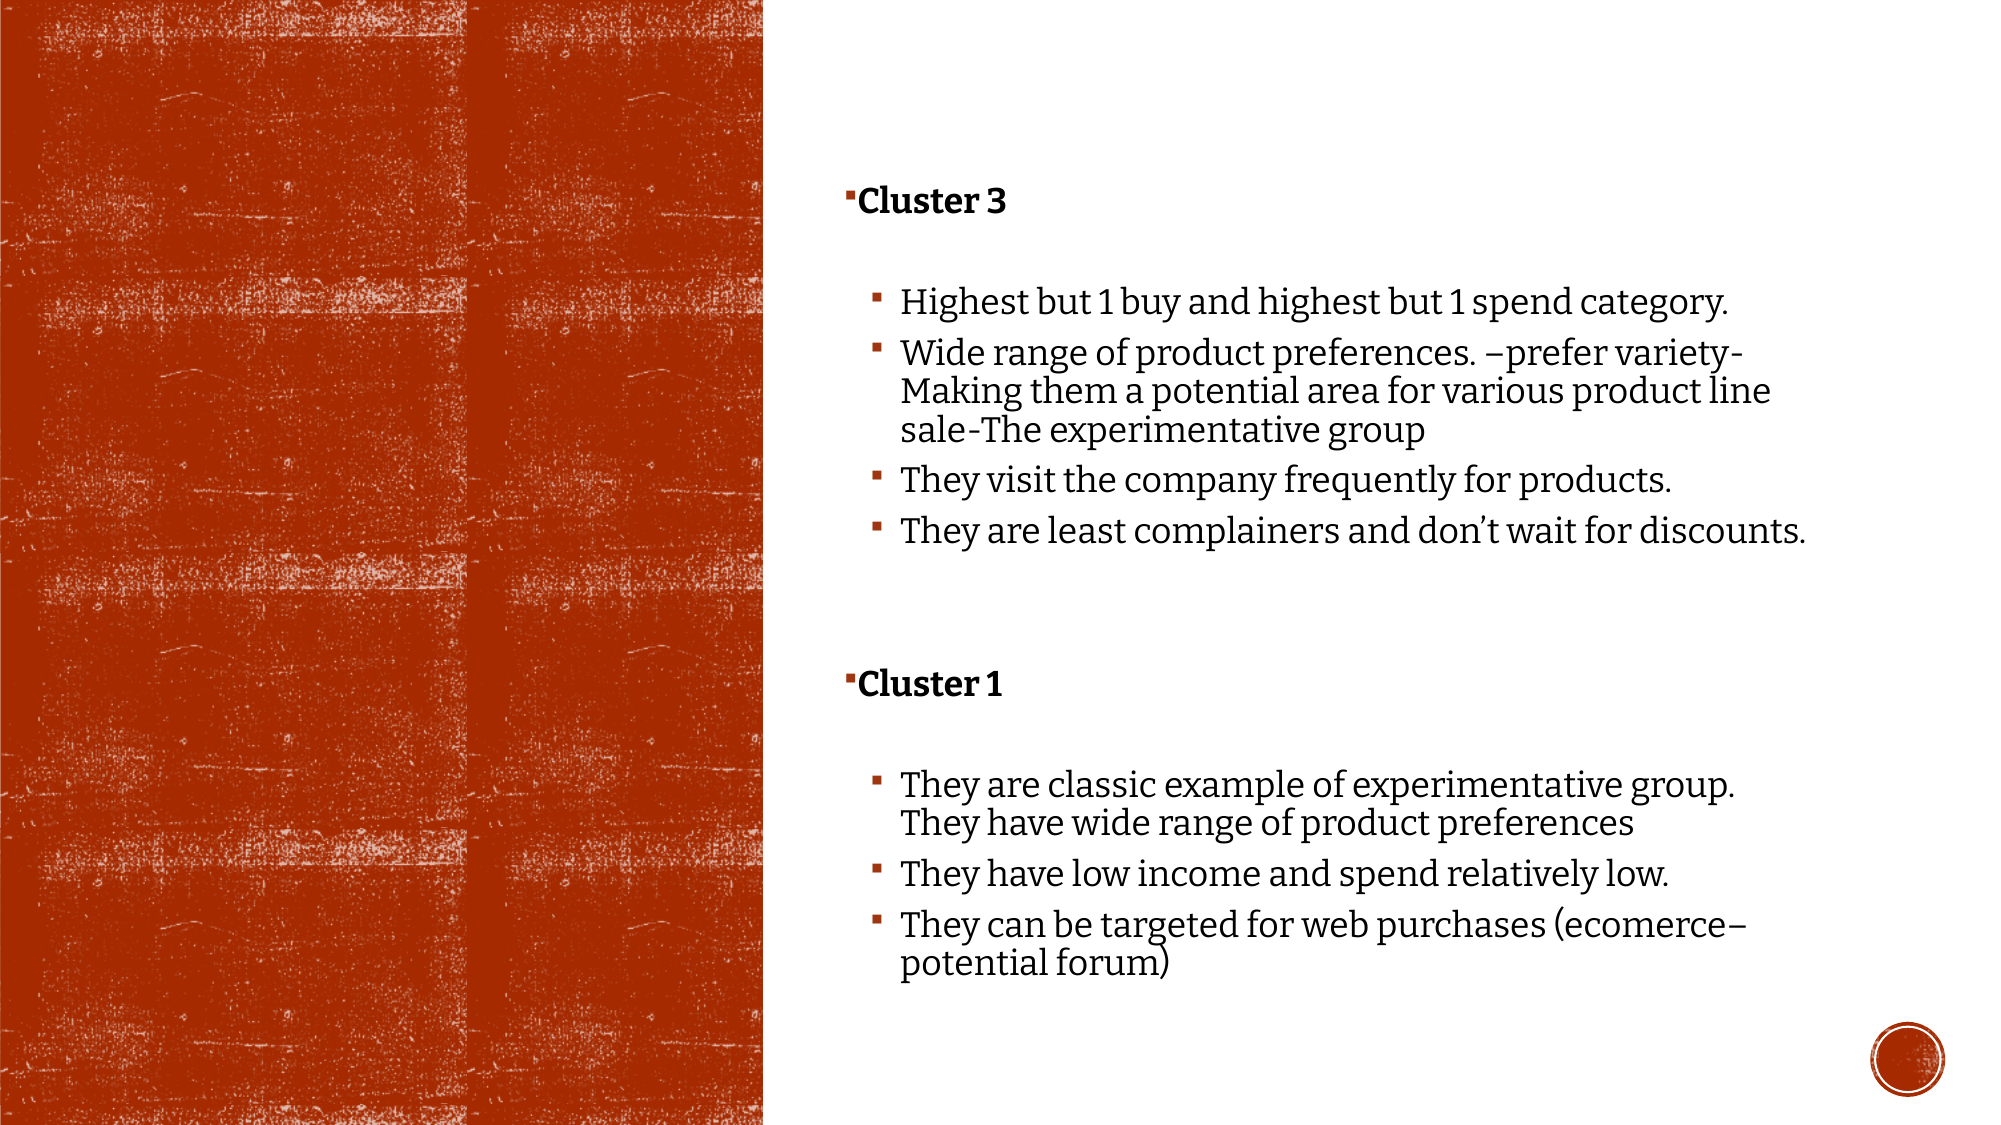

Cluster 3

Highest but 1 buy and highest but 1 spend category.
Wide range of product preferences. –prefer variety-Making them a potential area for various product line sale-The experimentative group
They visit the company frequently for products.
They are least complainers and don’t wait for discounts.

Cluster 1

They are classic example of experimentative group. They have wide range of product preferences
They have low income and spend relatively low.
They can be targeted for web purchases (ecomerce–potential forum)